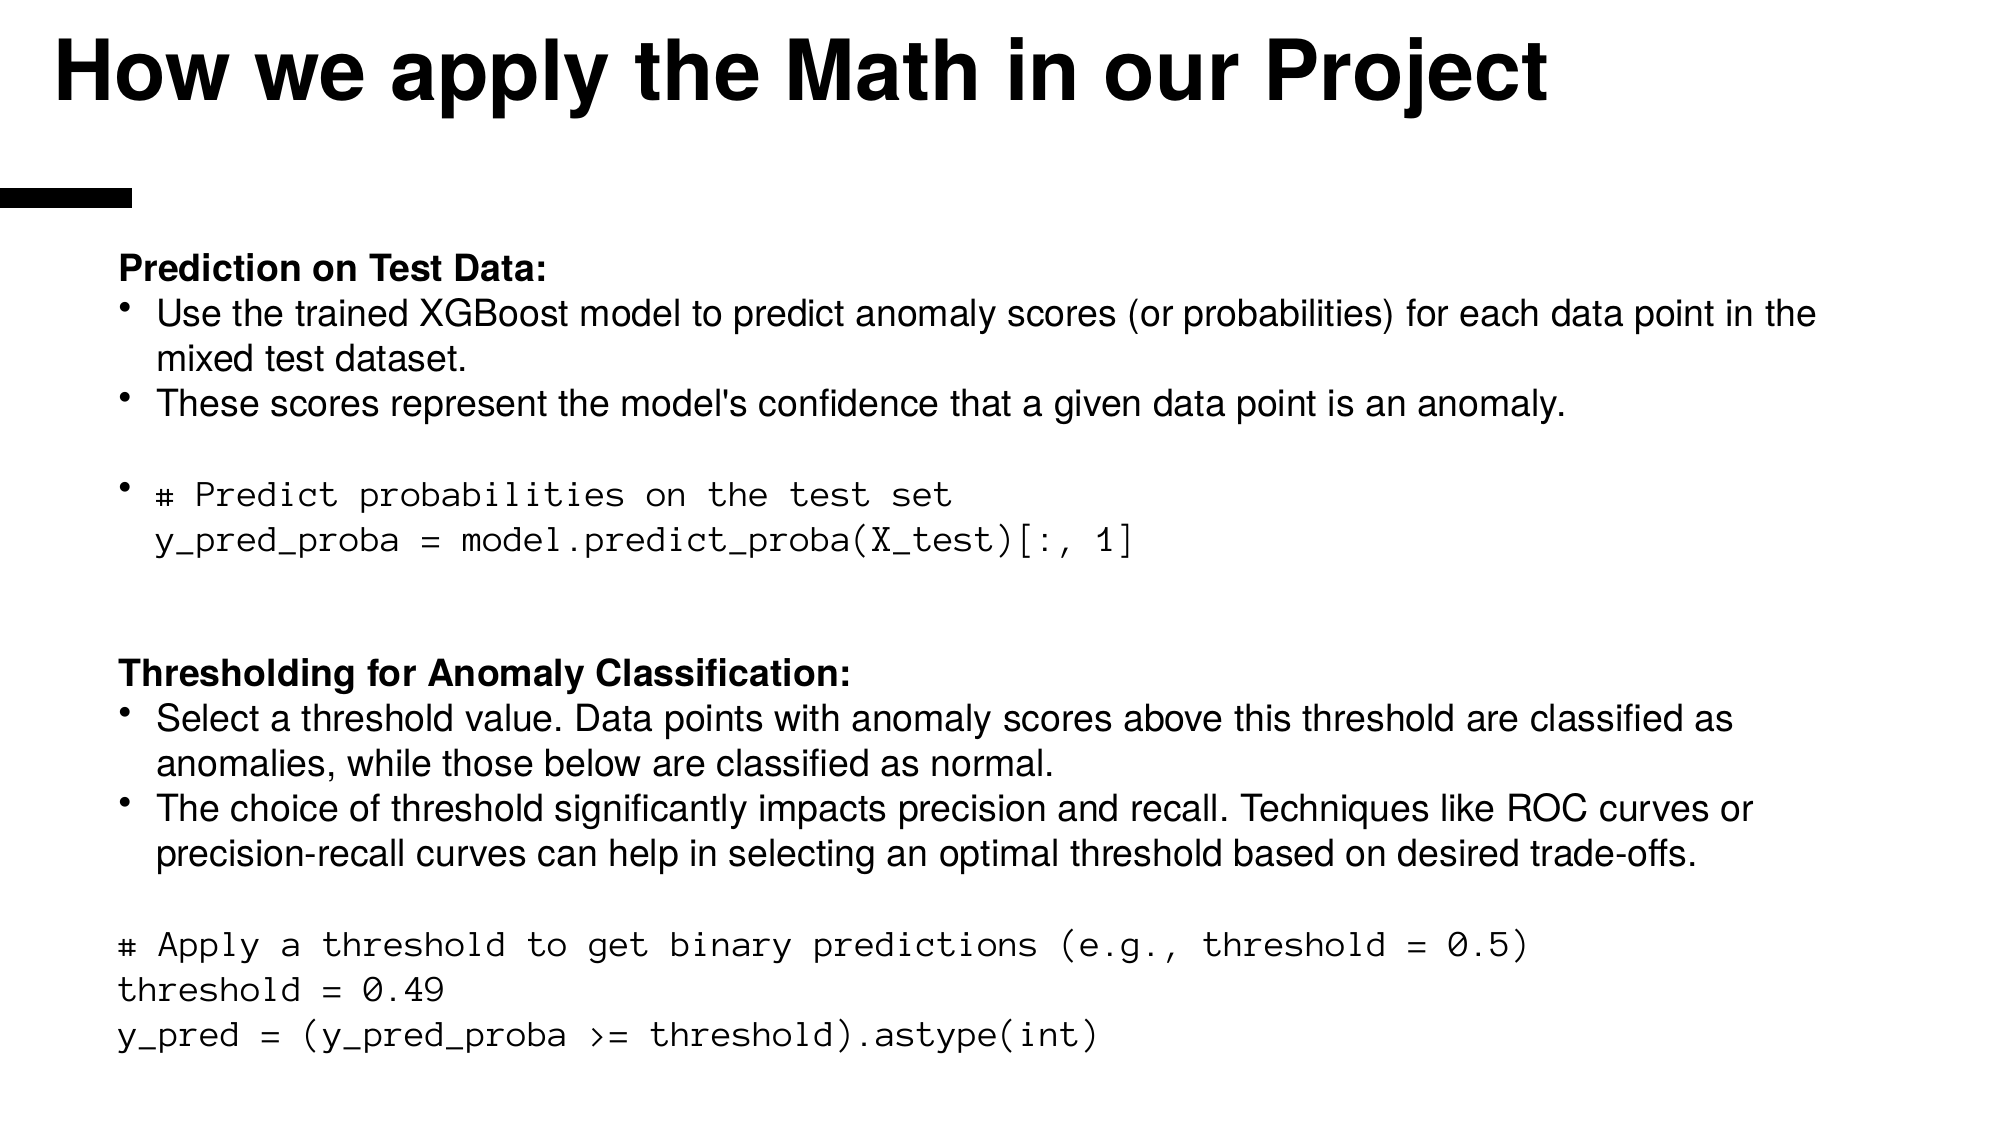

# How we apply the Math in our Project
Prediction on Test Data:
Use the trained XGBoost model to predict anomaly scores (or probabilities) for each data point in the mixed test dataset.
These scores represent the model's confidence that a given data point is an anomaly.

# Predict probabilities on the test set y_pred_proba = model.predict_proba(X_test)[:, 1]

Thresholding for Anomaly Classification:
Select a threshold value. Data points with anomaly scores above this threshold are classified as anomalies, while those below are classified as normal.
The choice of threshold significantly impacts precision and recall. Techniques like ROC curves or precision-recall curves can help in selecting an optimal threshold based on desired trade-offs.

# Apply a threshold to get binary predictions (e.g., threshold = 0.5) threshold = 0.49
y_pred = (y_pred_proba >= threshold).astype(int)